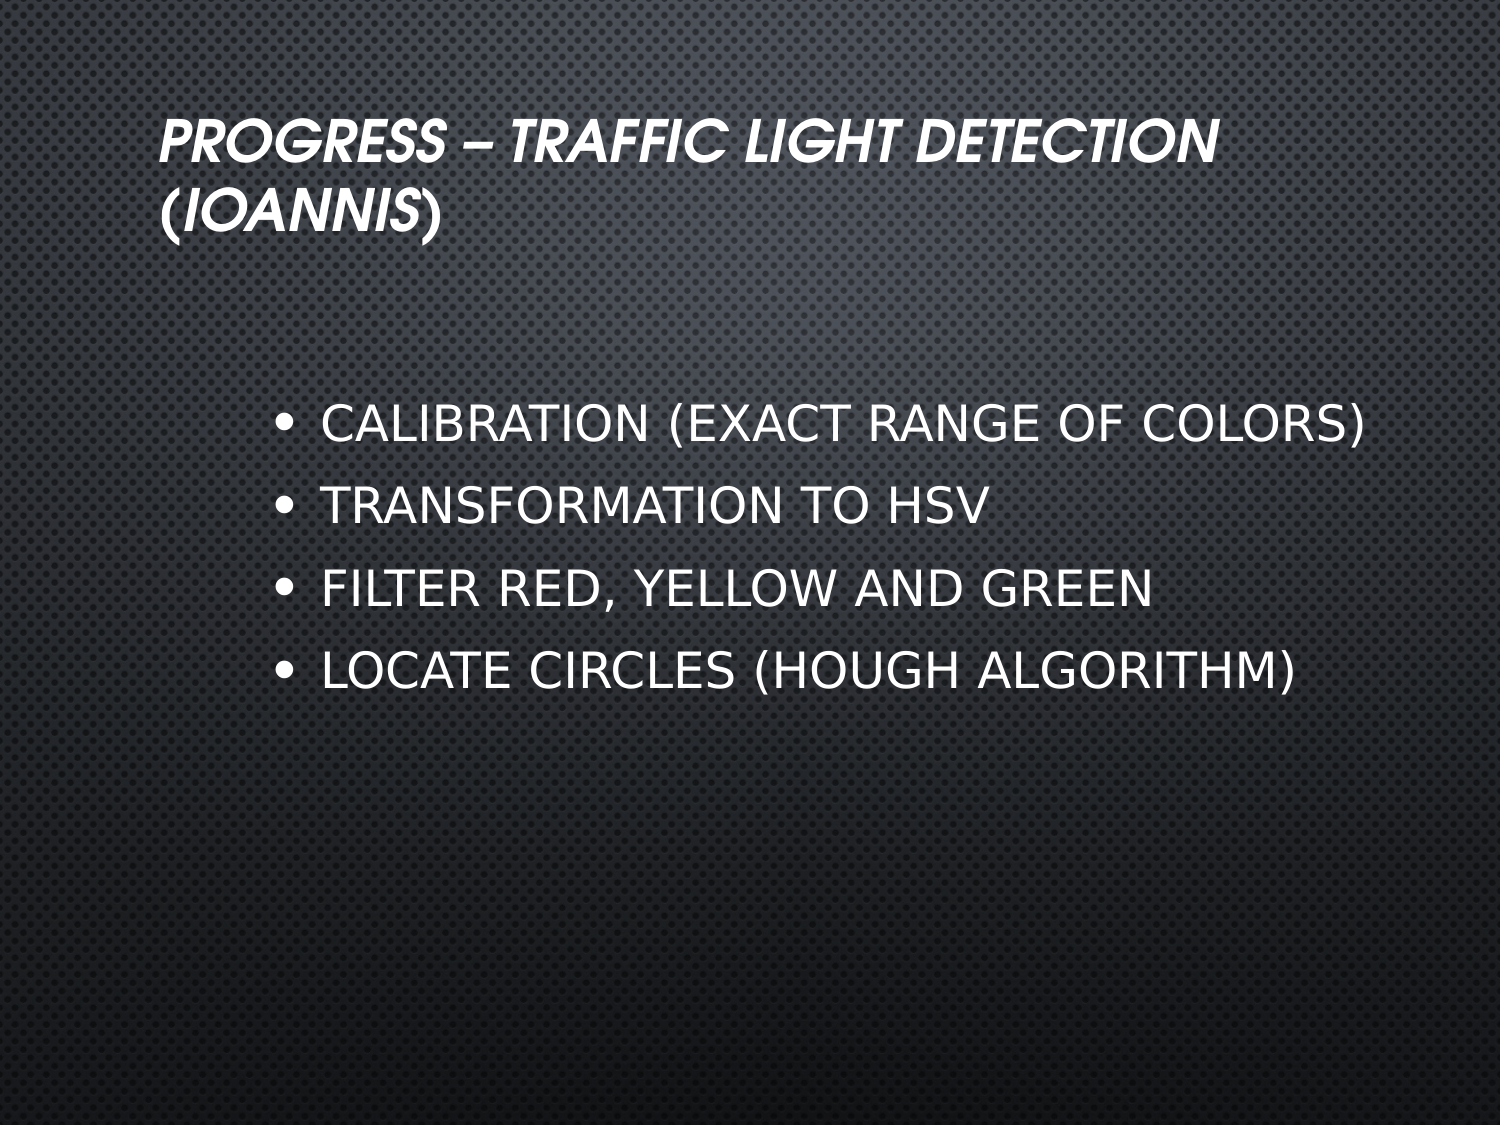

# Progress – Traffic Light Detection (Ioannis)
Calibration (Exact range of colors)
Transformation to HSV
Filter red, yellow and green
Locate circles (Hough algorithm)